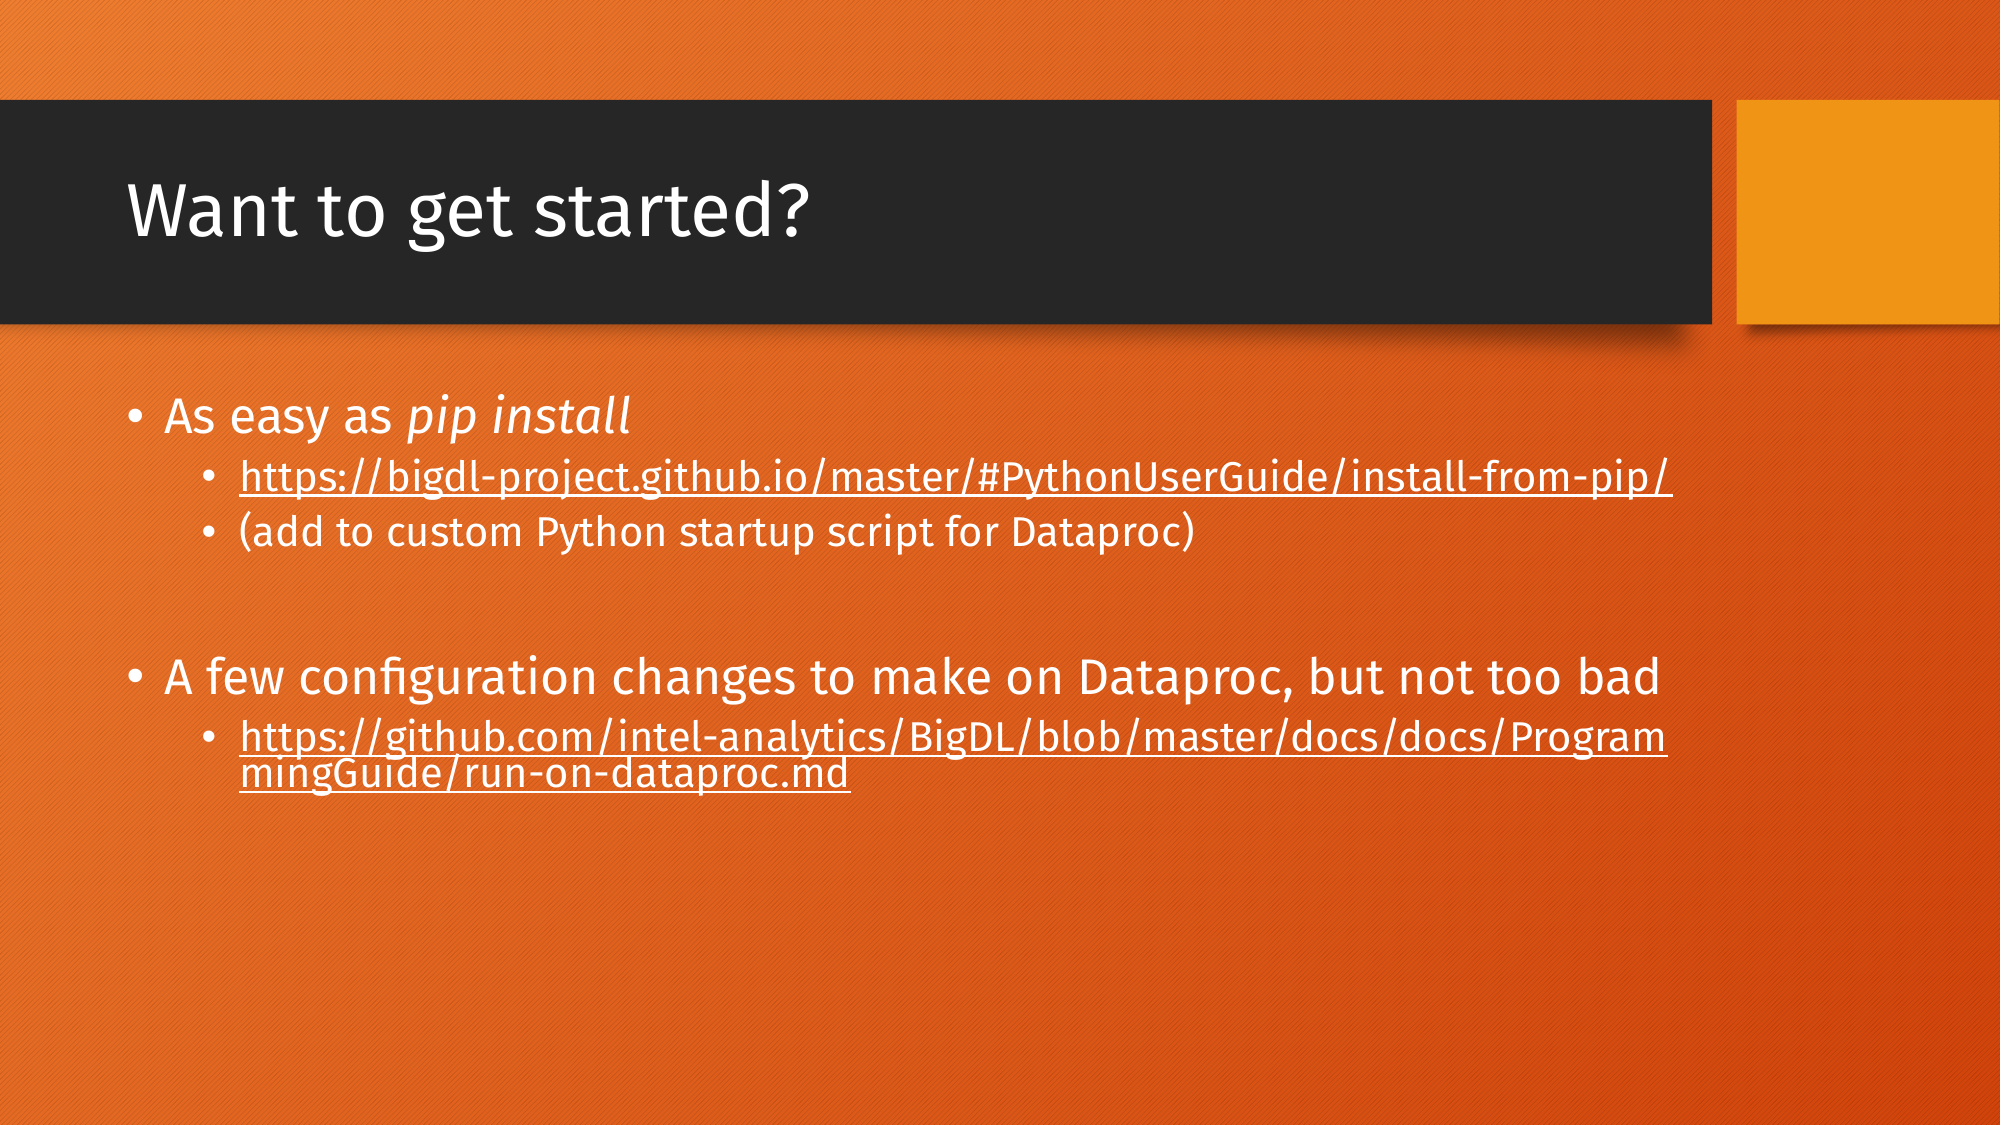

# Want to get started?
As easy as pip install
https://bigdl-project.github.io/master/#PythonUserGuide/install-from-pip/
(add to custom Python startup script for Dataproc)

A few configuration changes to make on Dataproc, but not too bad
https://github.com/intel-analytics/BigDL/blob/master/docs/docs/ProgrammingGuide/run-on-dataproc.md